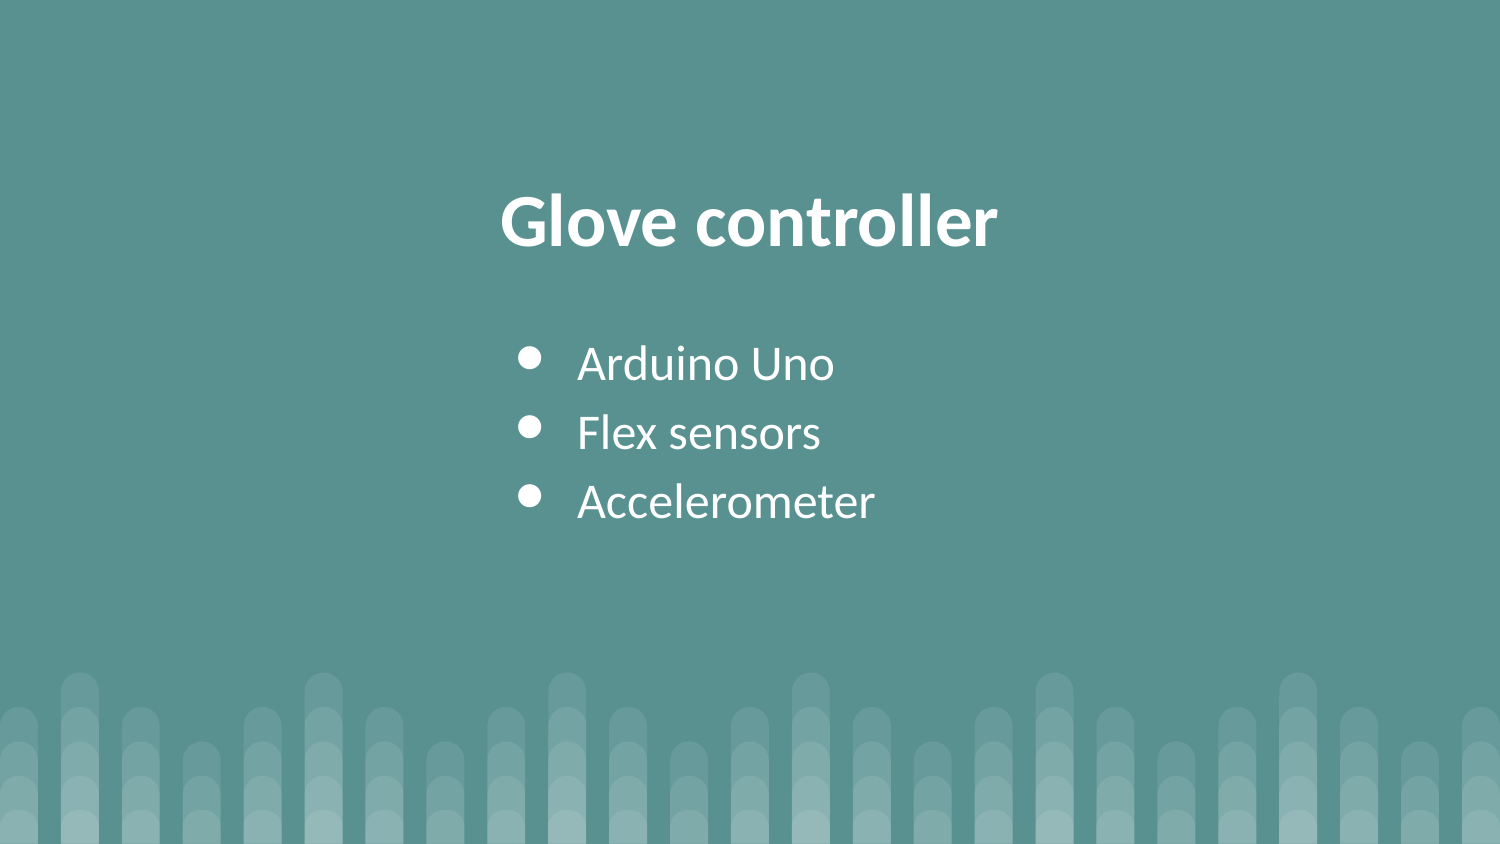

# Glove controller
Arduino Uno
Flex sensors
Accelerometer